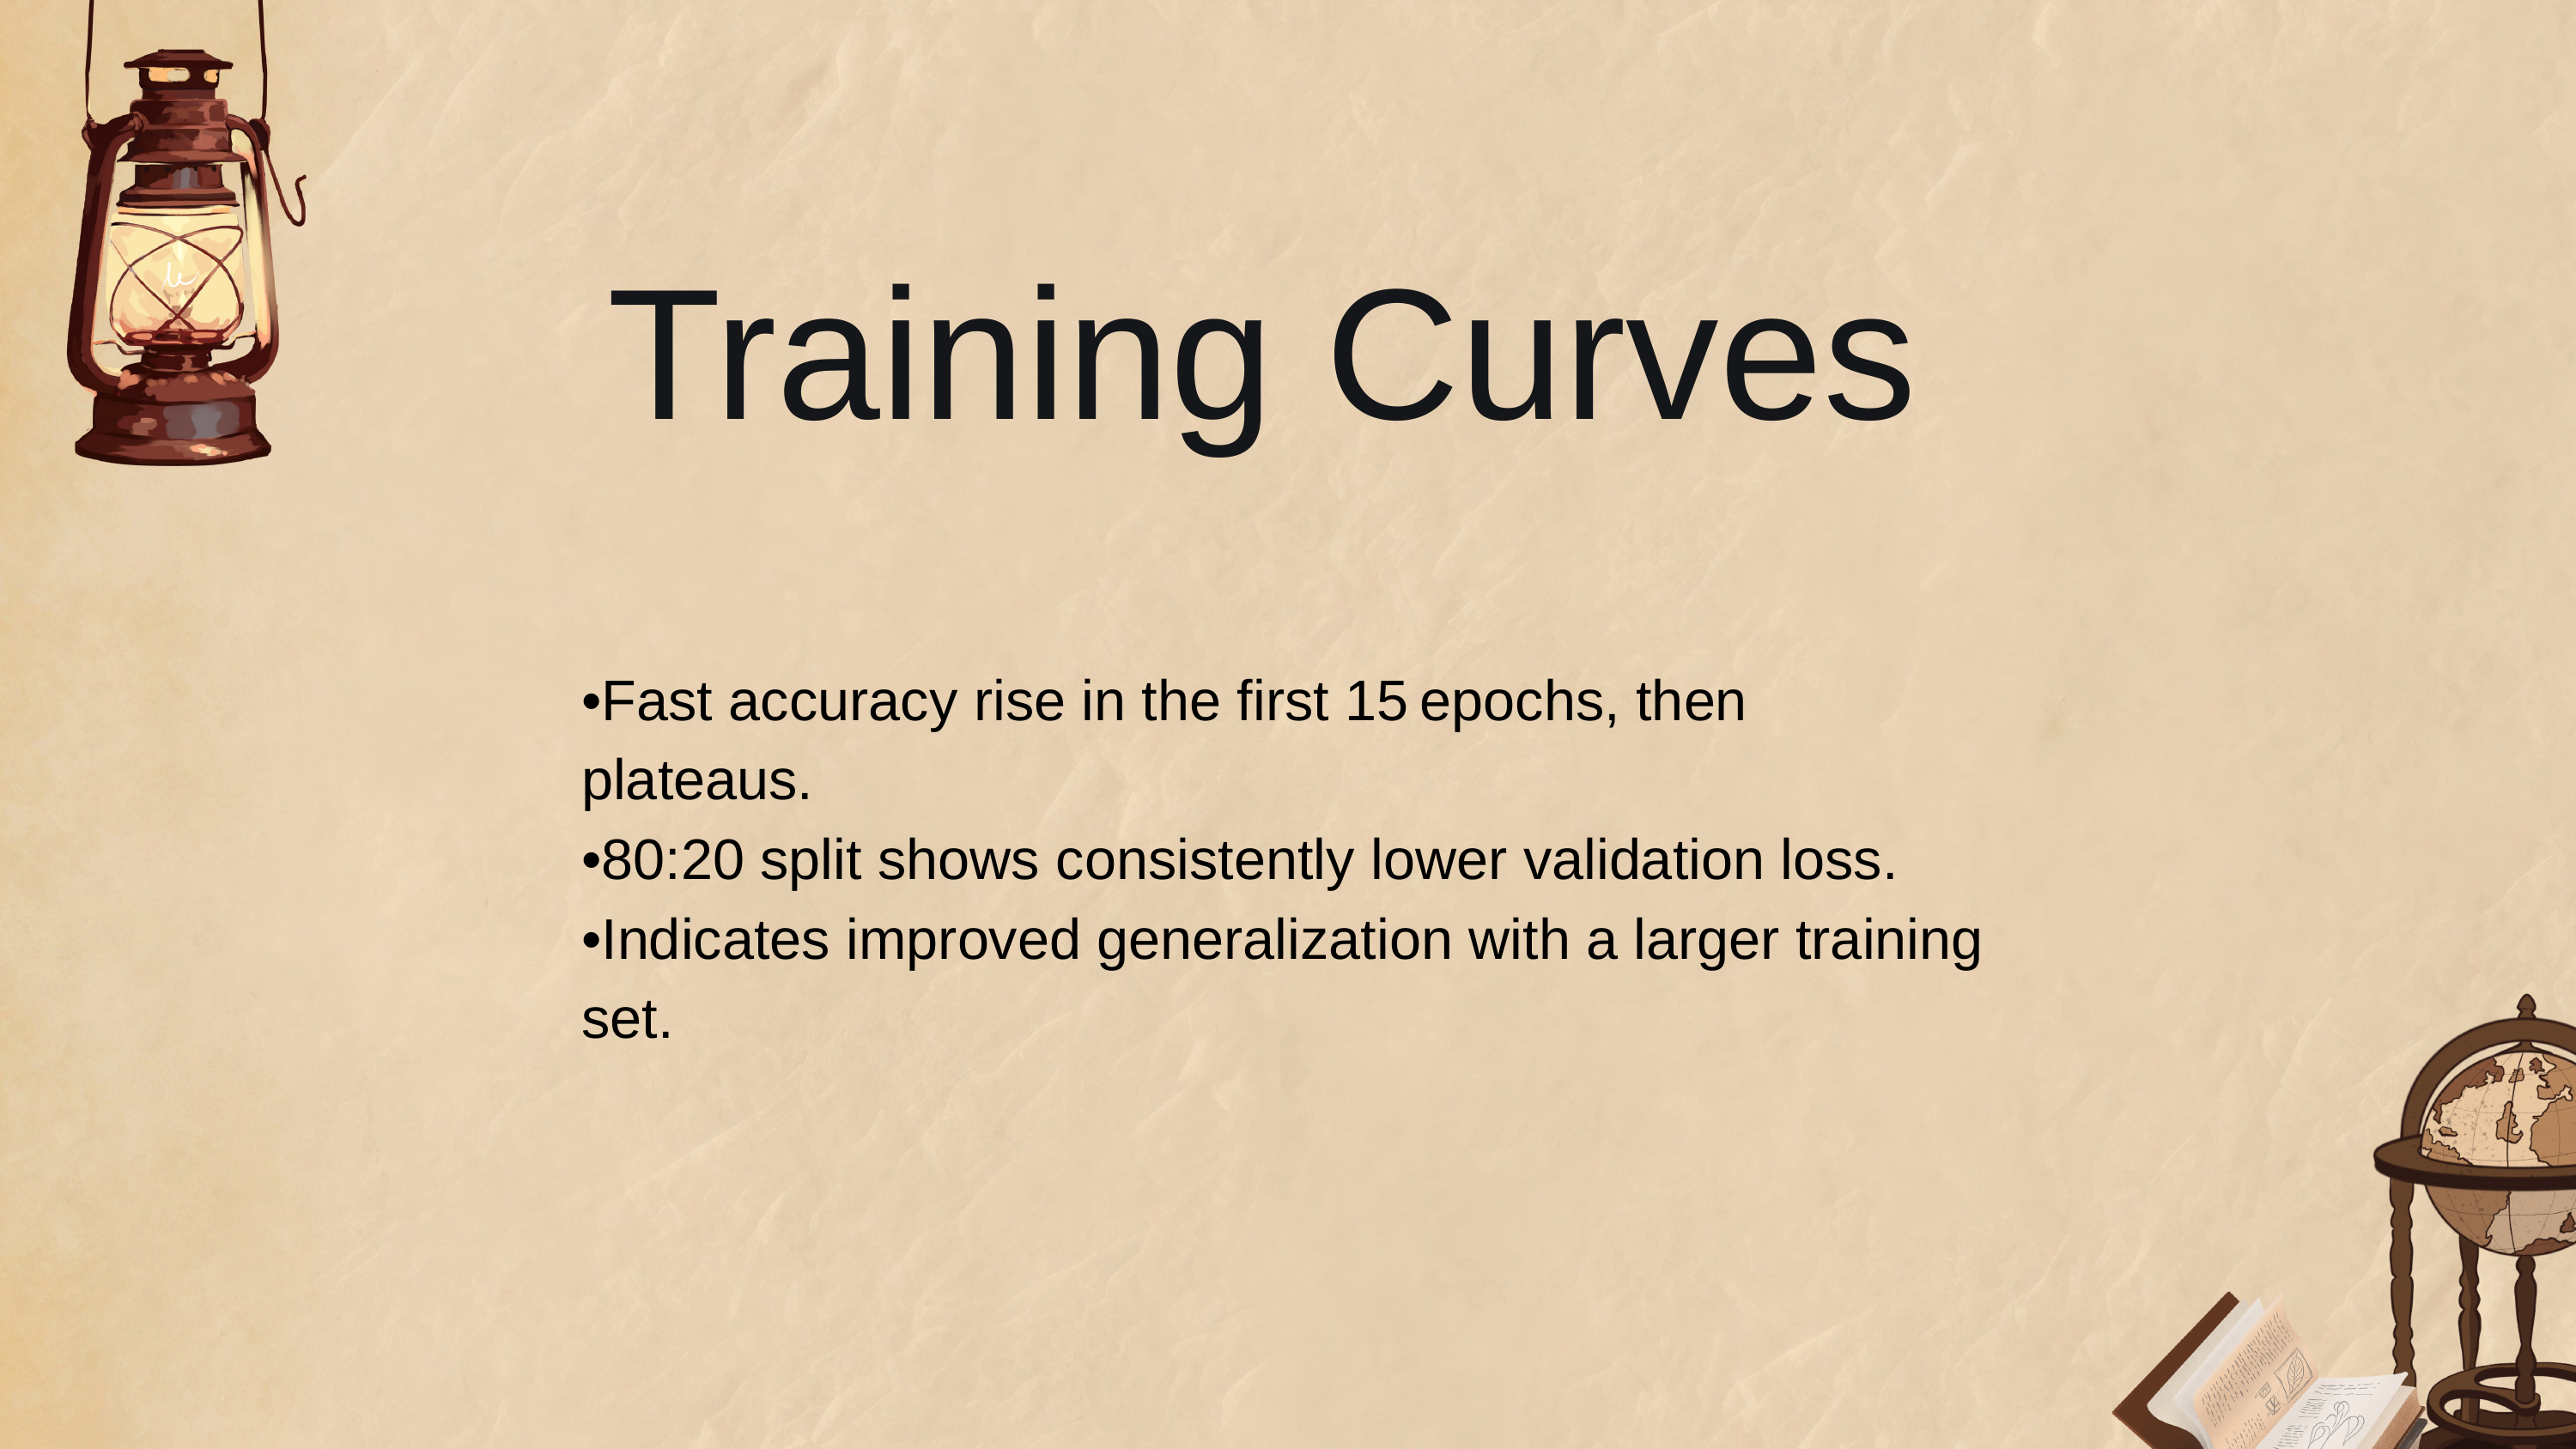

Training Curves
•Fast accuracy rise in the first 15 epochs, then plateaus.
•80:20 split shows consistently lower validation loss.
•Indicates improved generalization with a larger training set.